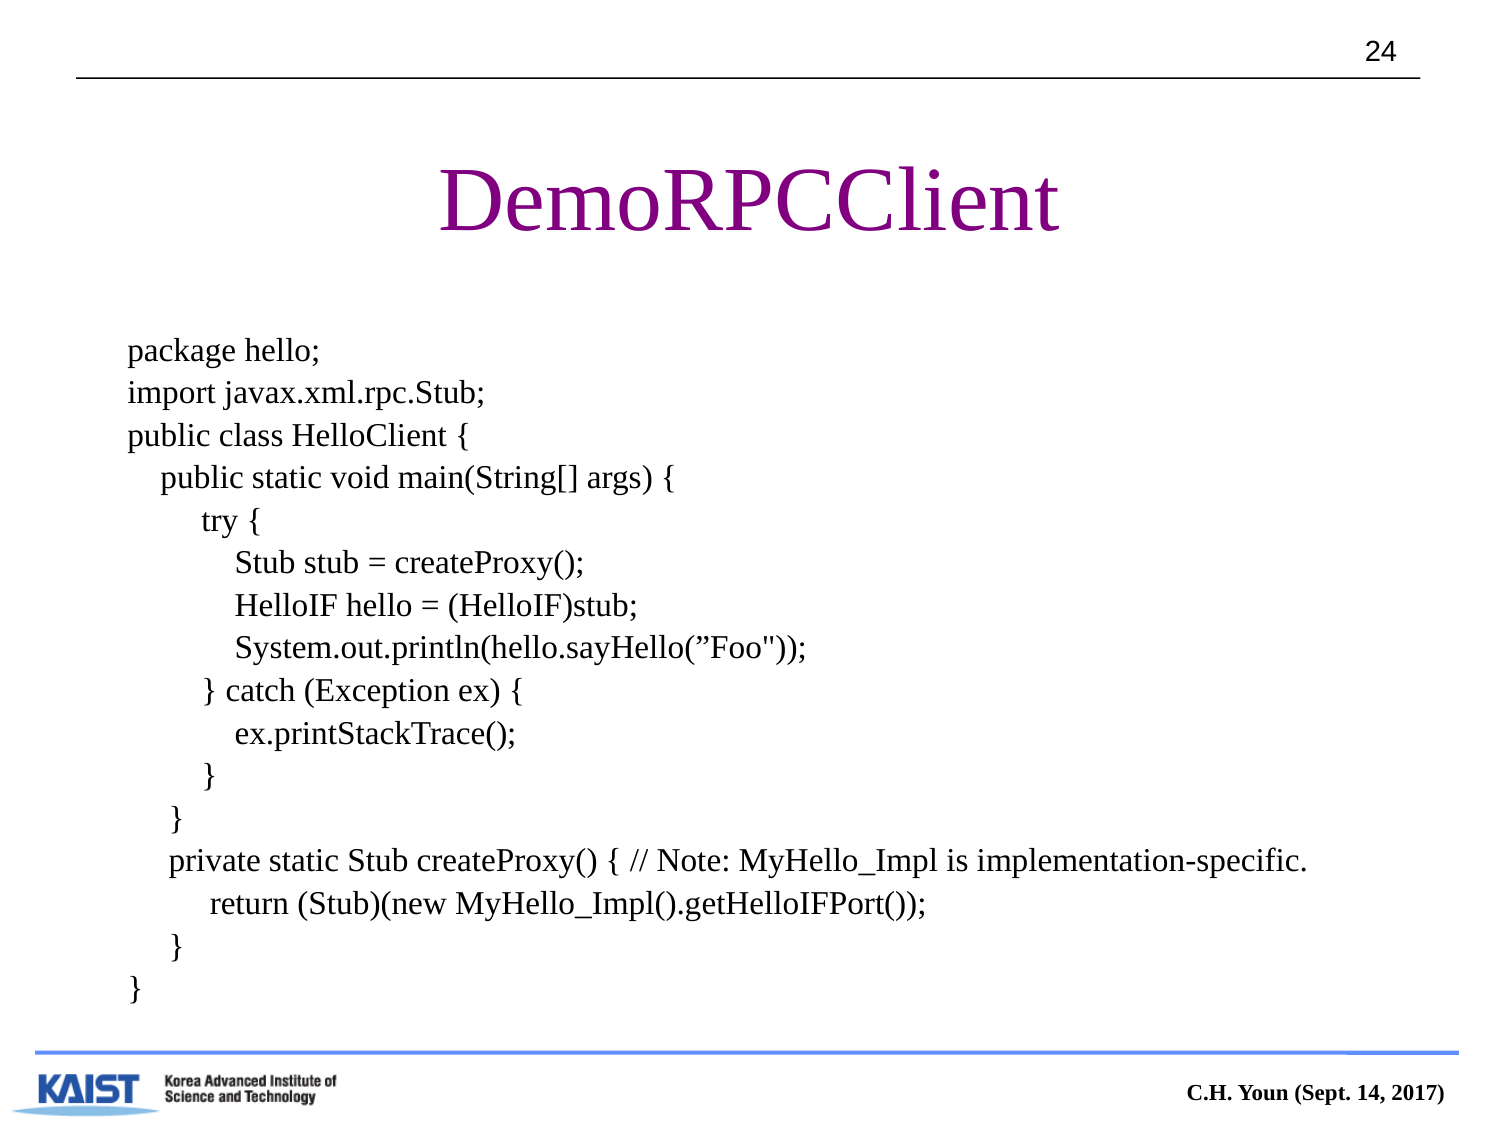

# DemoRPCClient
package hello;
import javax.xml.rpc.Stub;
public class HelloClient {
    public static void main(String[] args) {
         try {
             Stub stub = createProxy();
             HelloIF hello = (HelloIF)stub;
             System.out.println(hello.sayHello(”Foo"));
         } catch (Exception ex) {
             ex.printStackTrace();
         }
     }
     private static Stub createProxy() { // Note: MyHello_Impl is implementation-specific.
          return (Stub)(new MyHello_Impl().getHelloIFPort());
     }
}